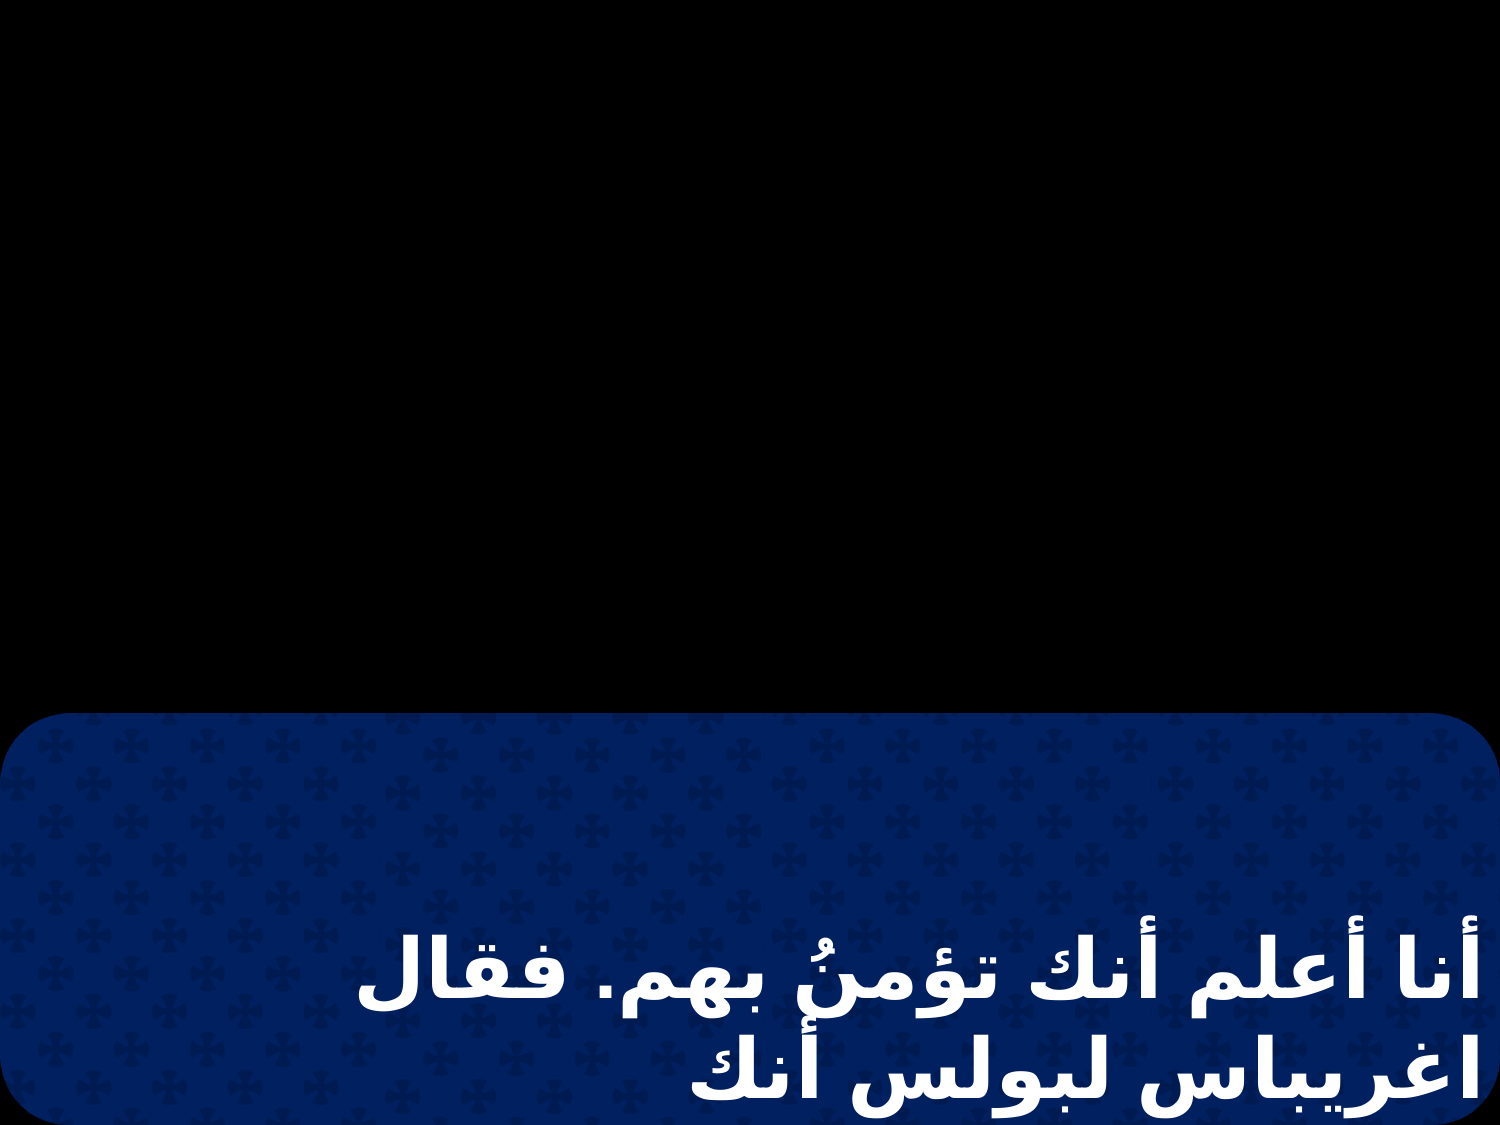

أنا أعلم أنك تؤمنُ بهم. فقال اغريباس لبولس أنك